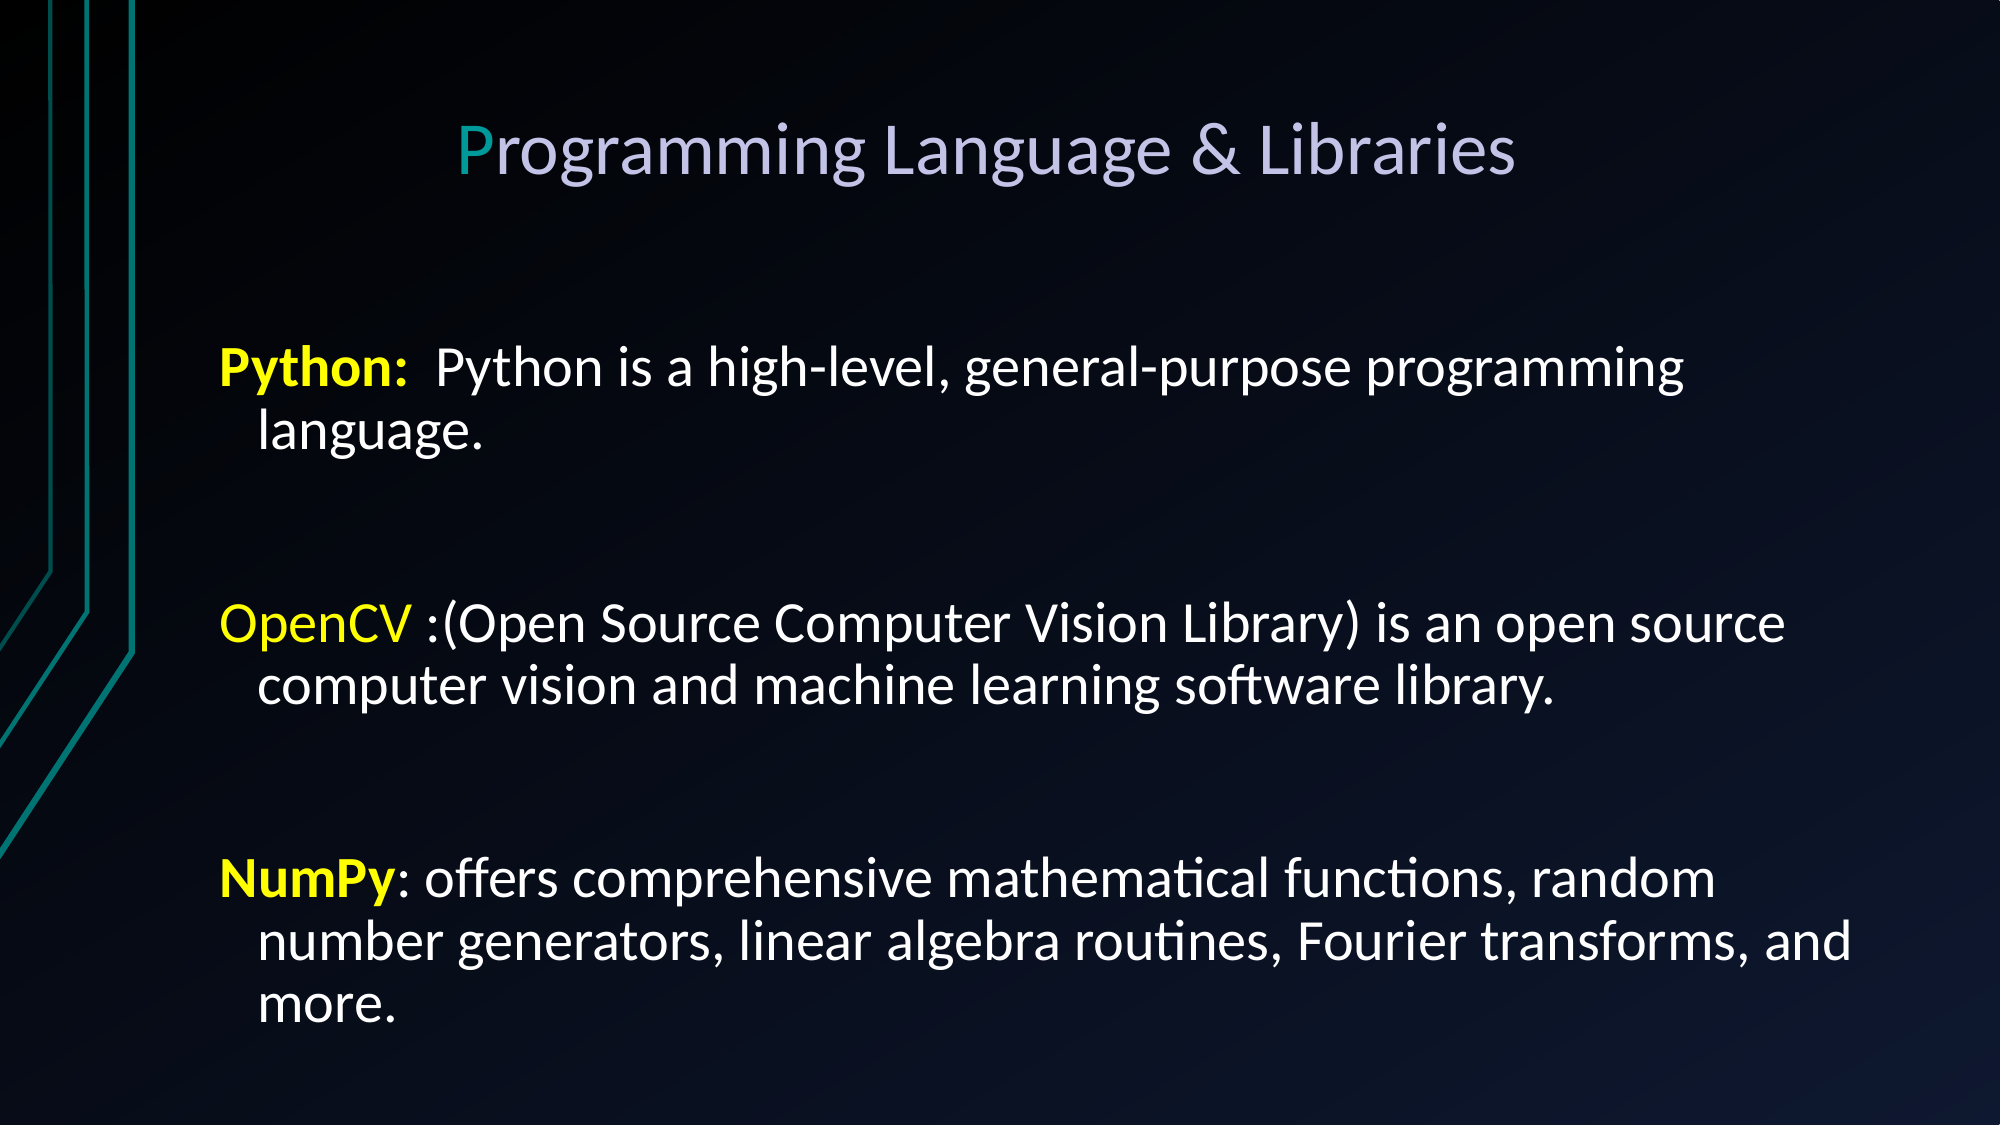

# Programming Language & Libraries
Python:  Python is a high-level, general-purpose programming language.

OpenCV :(Open Source Computer Vision Library) is an open source computer vision and machine learning software library.

NumPy: offers comprehensive mathematical functions, random number generators, linear algebra routines, Fourier transforms, and more.